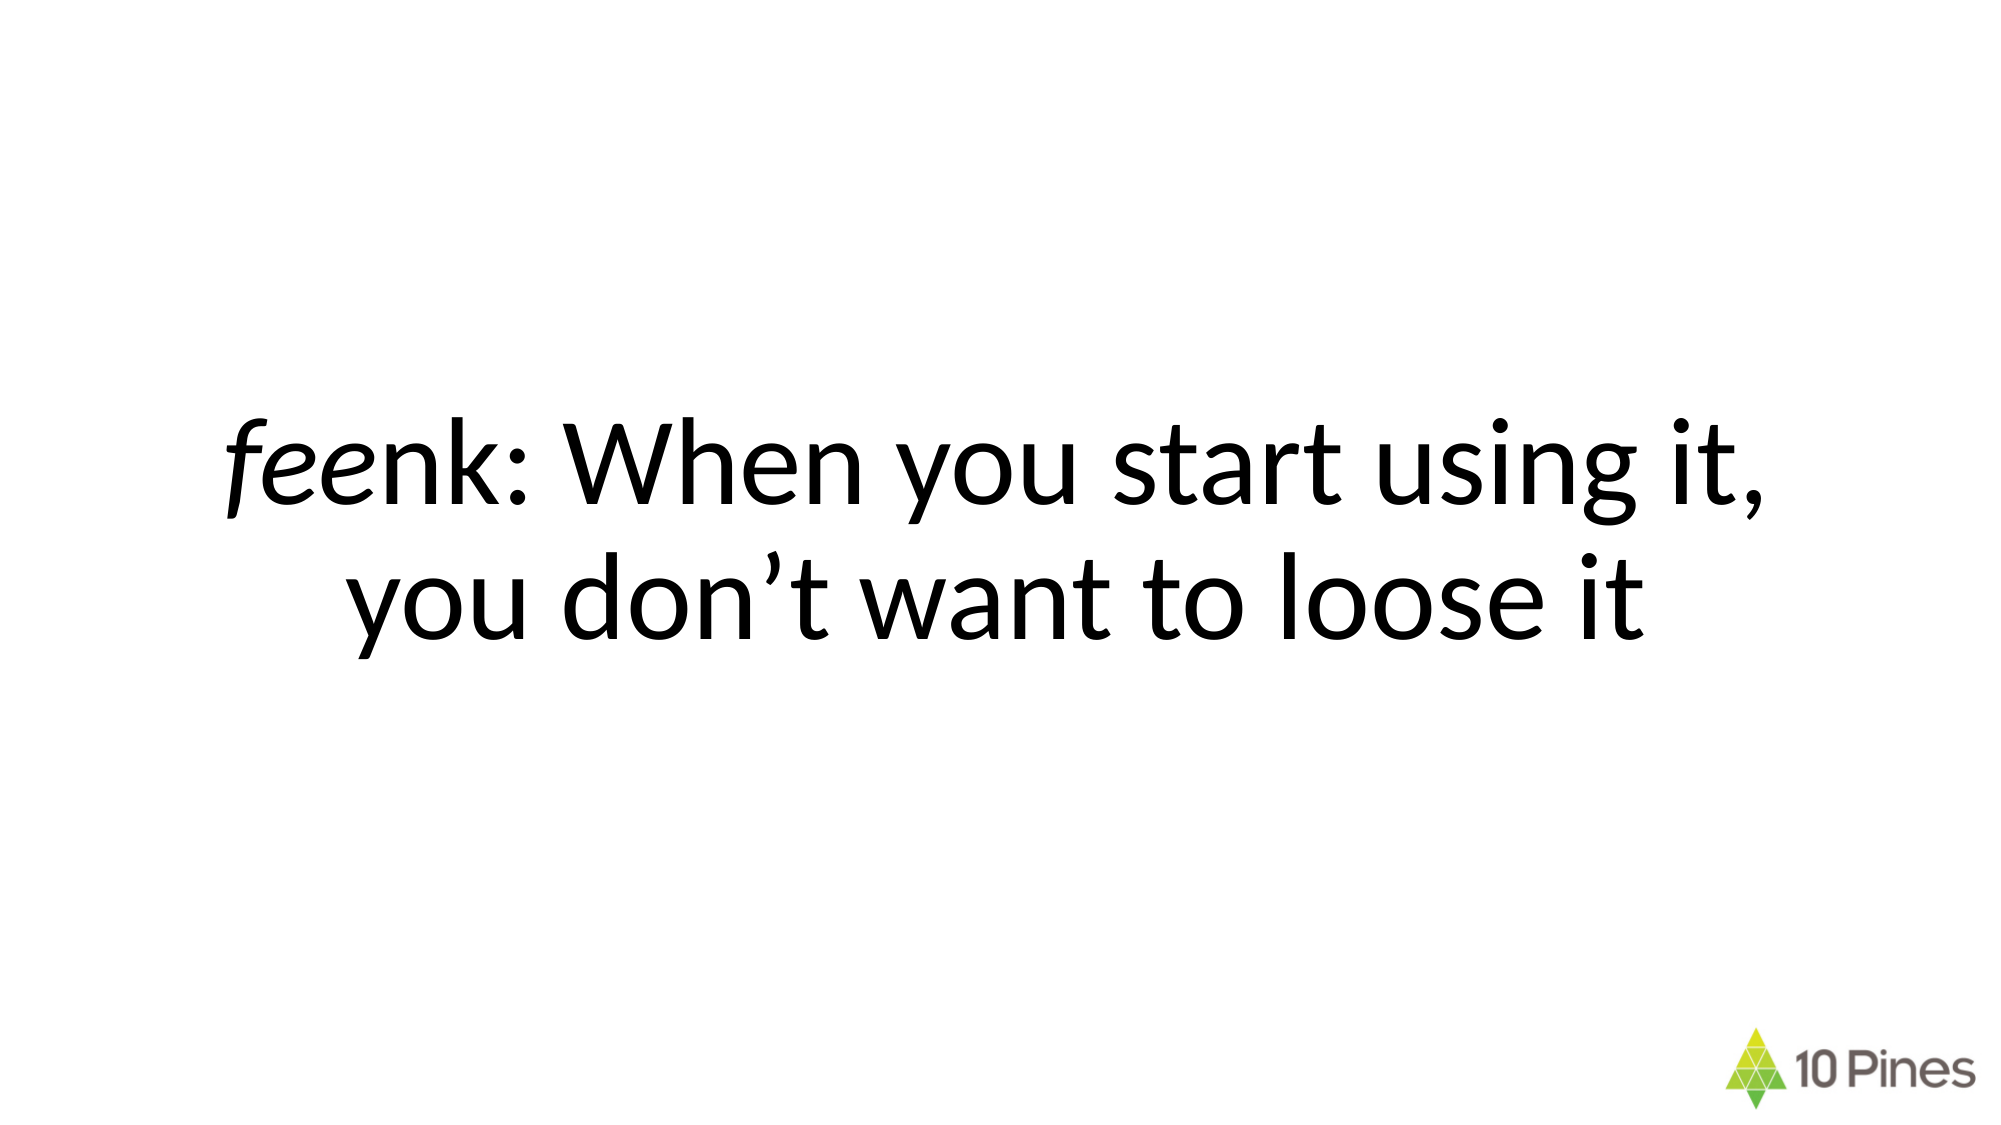

# feenk: When you start using it, you don’t want to loose it